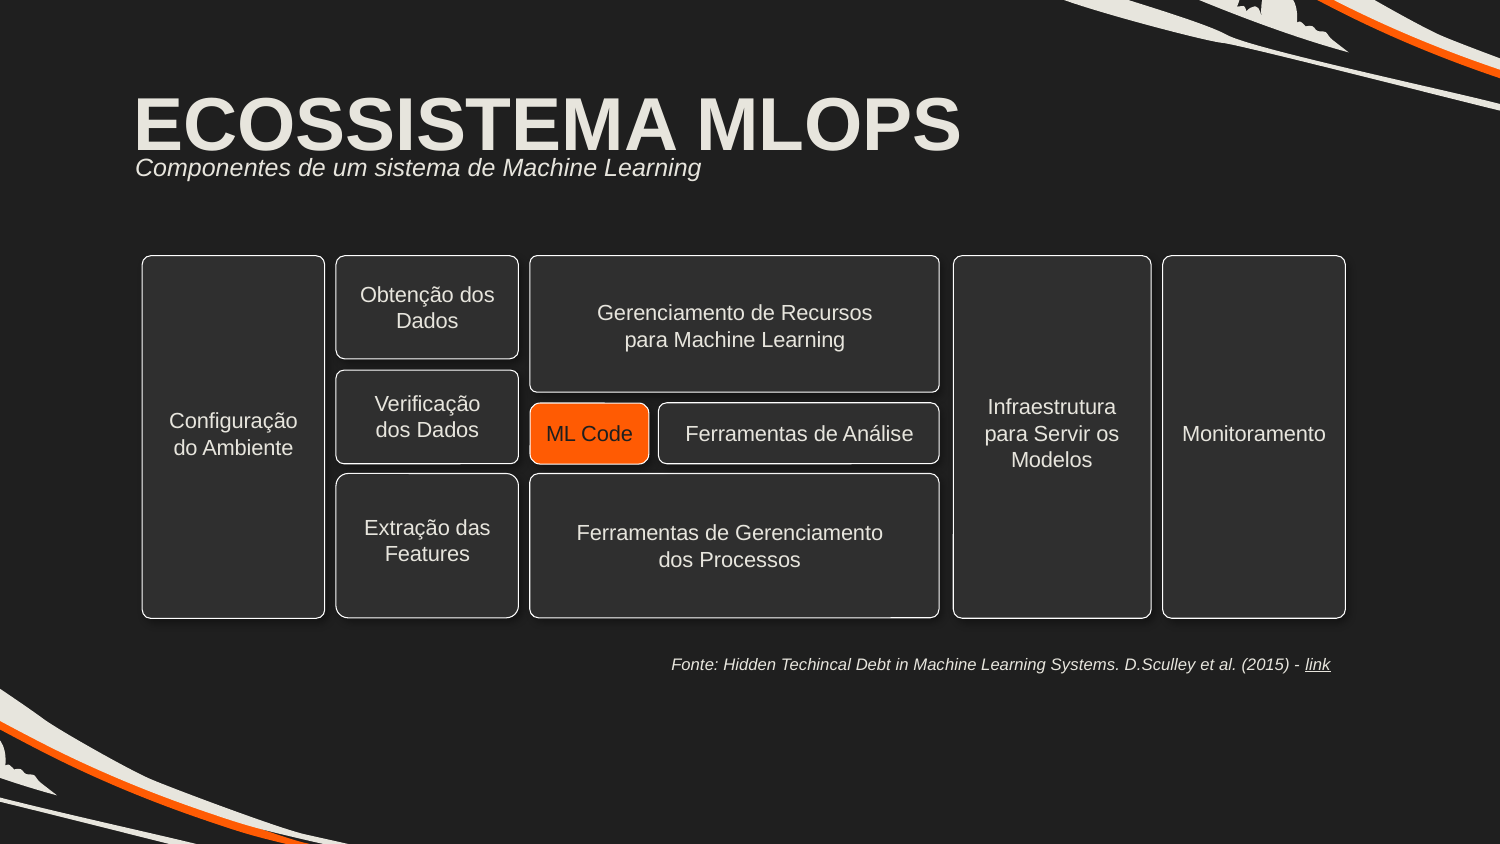

ECOSSISTEMA MLOPS
Componentes de um sistema de Machine Learning

Obtenção dos Dados
Gerenciamento de Recursos para Machine Learning

Verificação dos Dados
Infraestrutura para Servir os Modelos
Configuração do Ambiente

Ferramentas de Análise
Monitoramento
ML Code

Extração das Features
Ferramentas de Gerenciamento dos Processos
Fonte: Hidden Techincal Debt in Machine Learning Systems. D.Sculley et al. (2015) - link